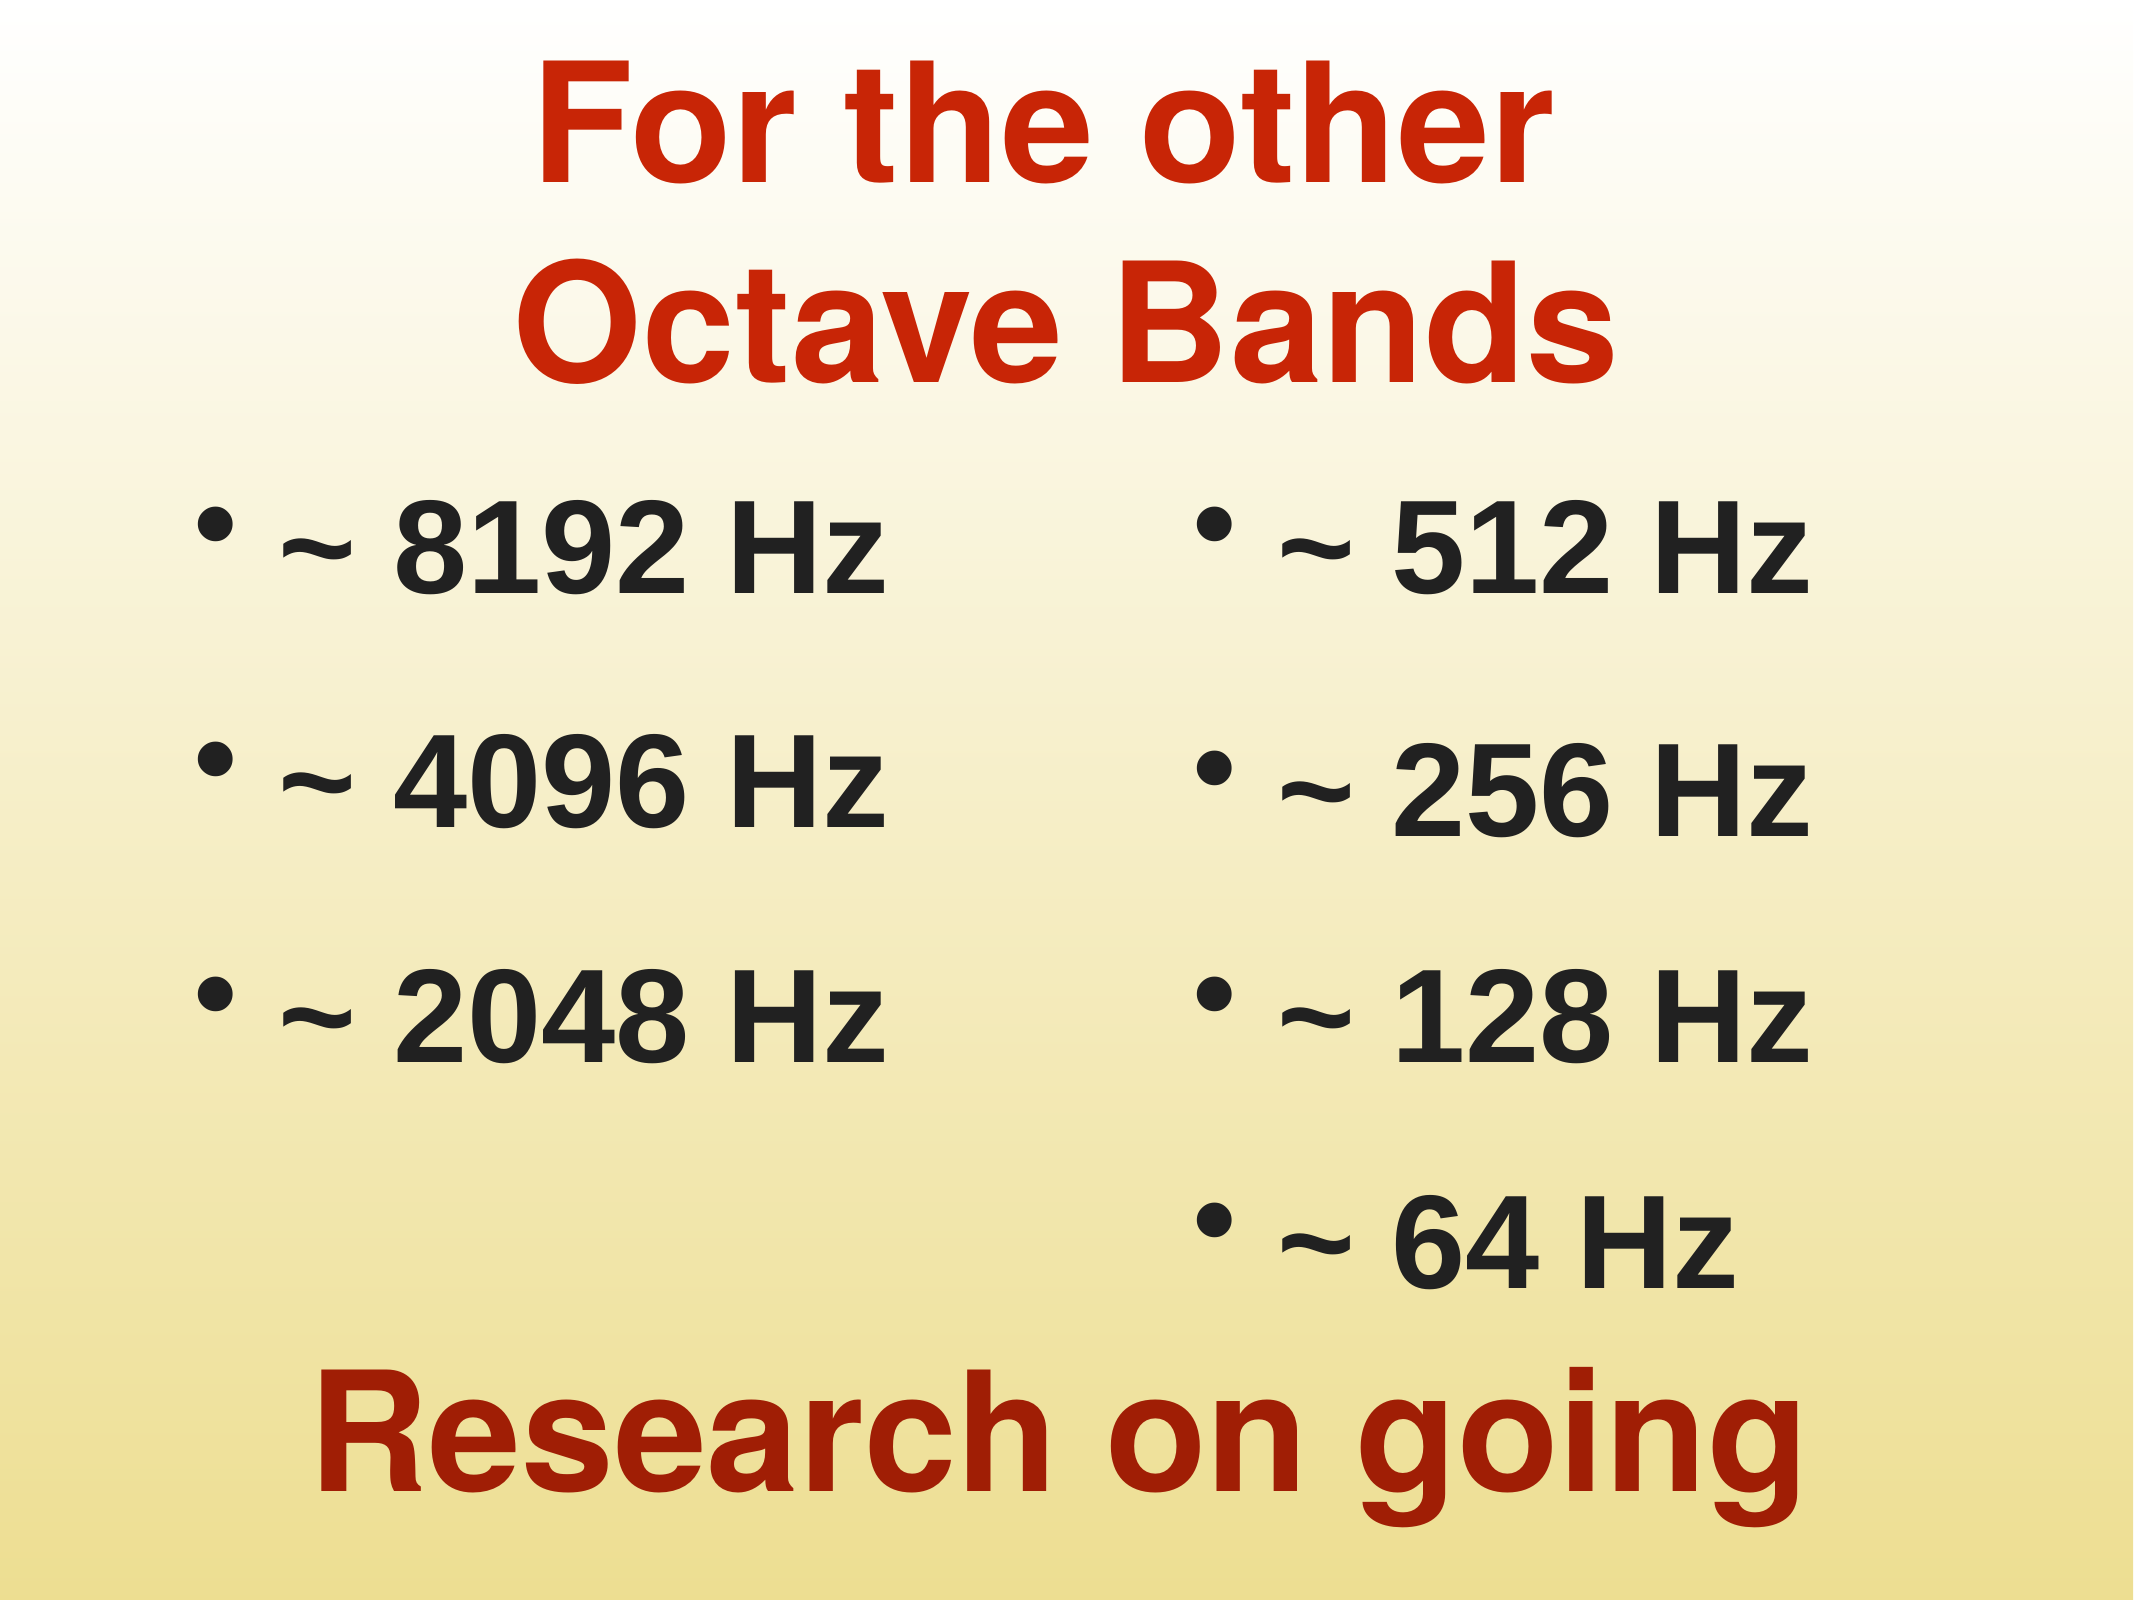

# For the other Octave Bands
 ~ 8192 Hz
 ~ 512 Hz
 ~ 4096 Hz
 ~ 256 Hz
 ~ 2048 Hz
 ~ 128 Hz
 ~ 64 Hz
Research on going

56